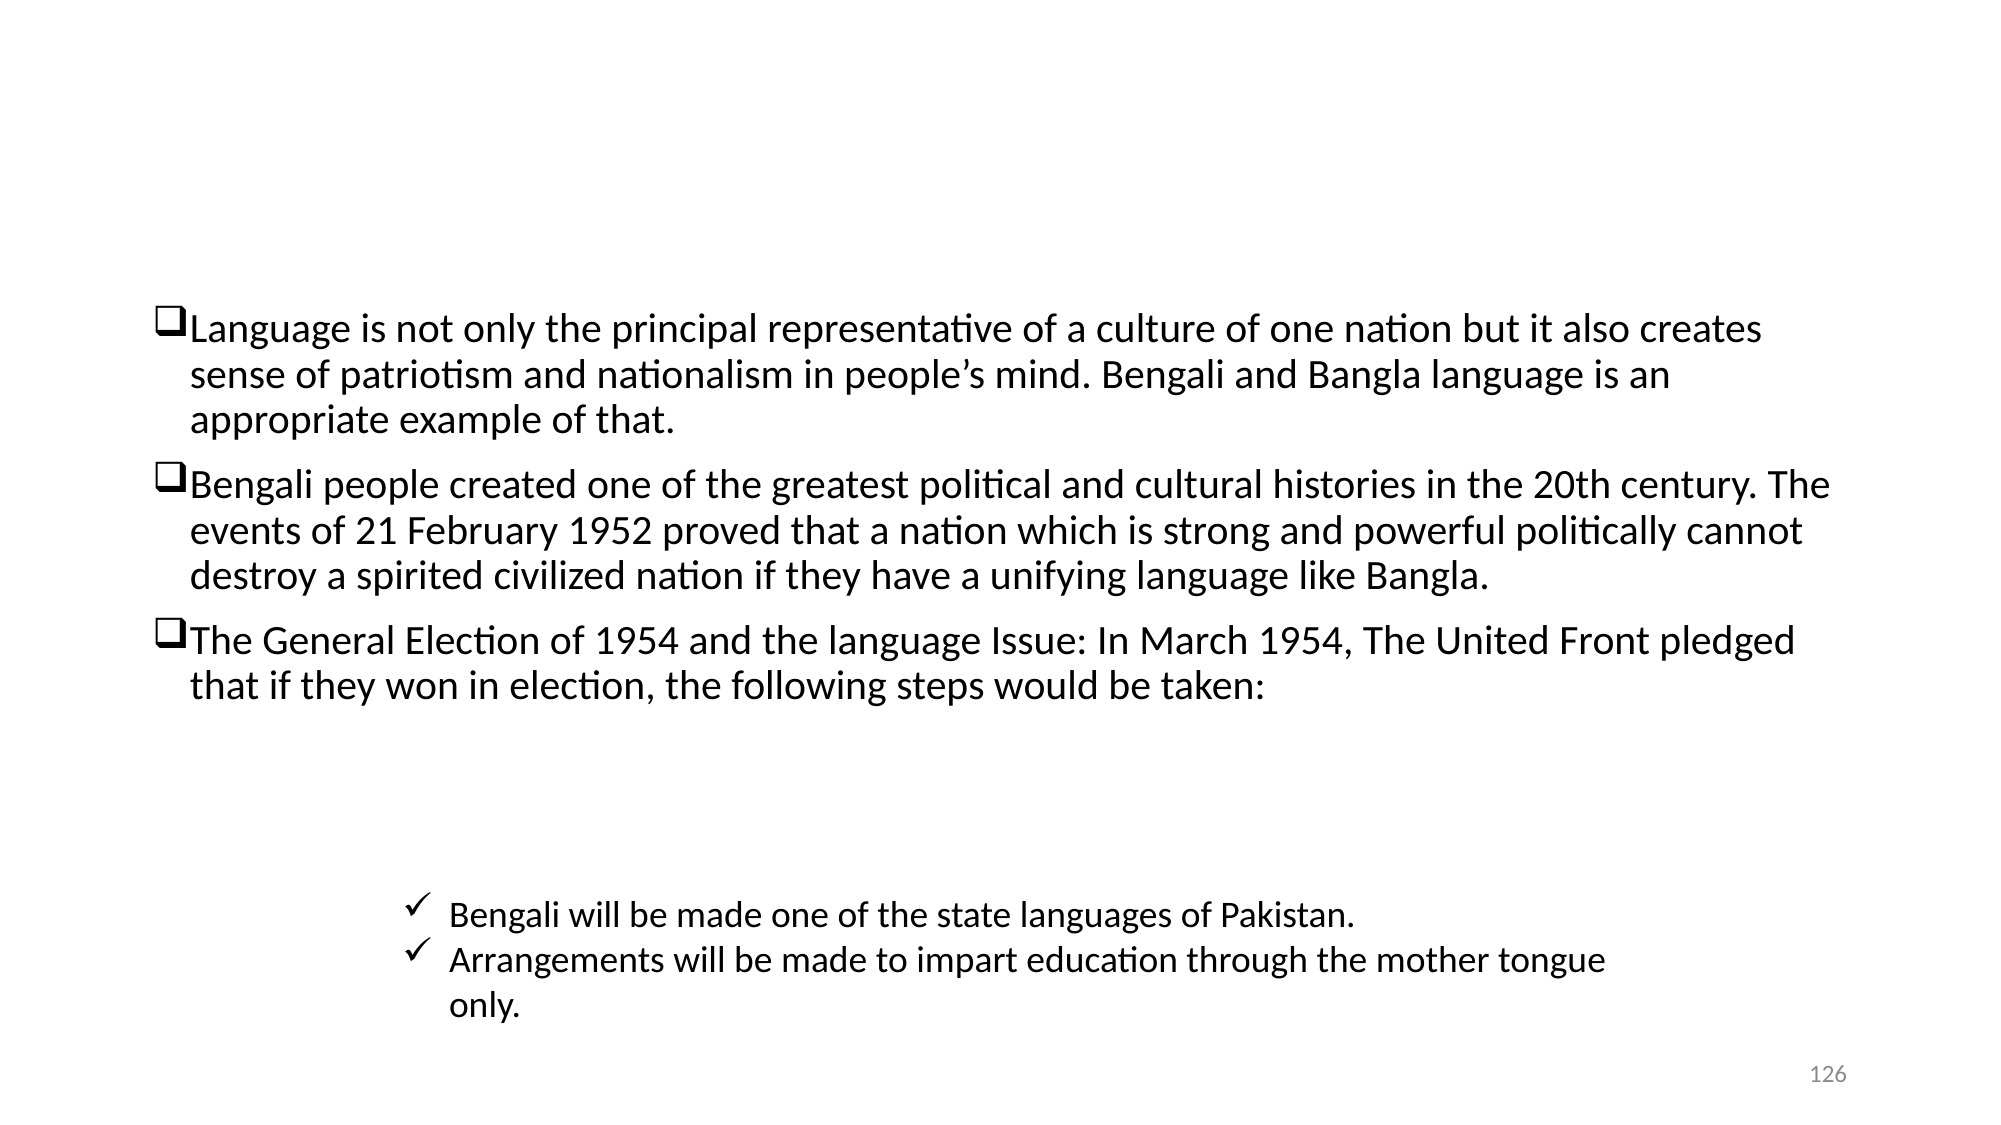

Language is not only the principal representative of a culture of one nation but it also creates sense of patriotism and nationalism in people’s mind. Bengali and Bangla language is an appropriate example of that.
Bengali people created one of the greatest political and cultural histories in the 20th century. The events of 21 February 1952 proved that a nation which is strong and powerful politically cannot destroy a spirited civilized nation if they have a unifying language like Bangla.
The General Election of 1954 and the language Issue: In March 1954, The United Front pledged that if they won in election, the following steps would be taken:

Bengali will be made one of the state languages of Pakistan.
Arrangements will be made to impart education through the mother tongue only.
126